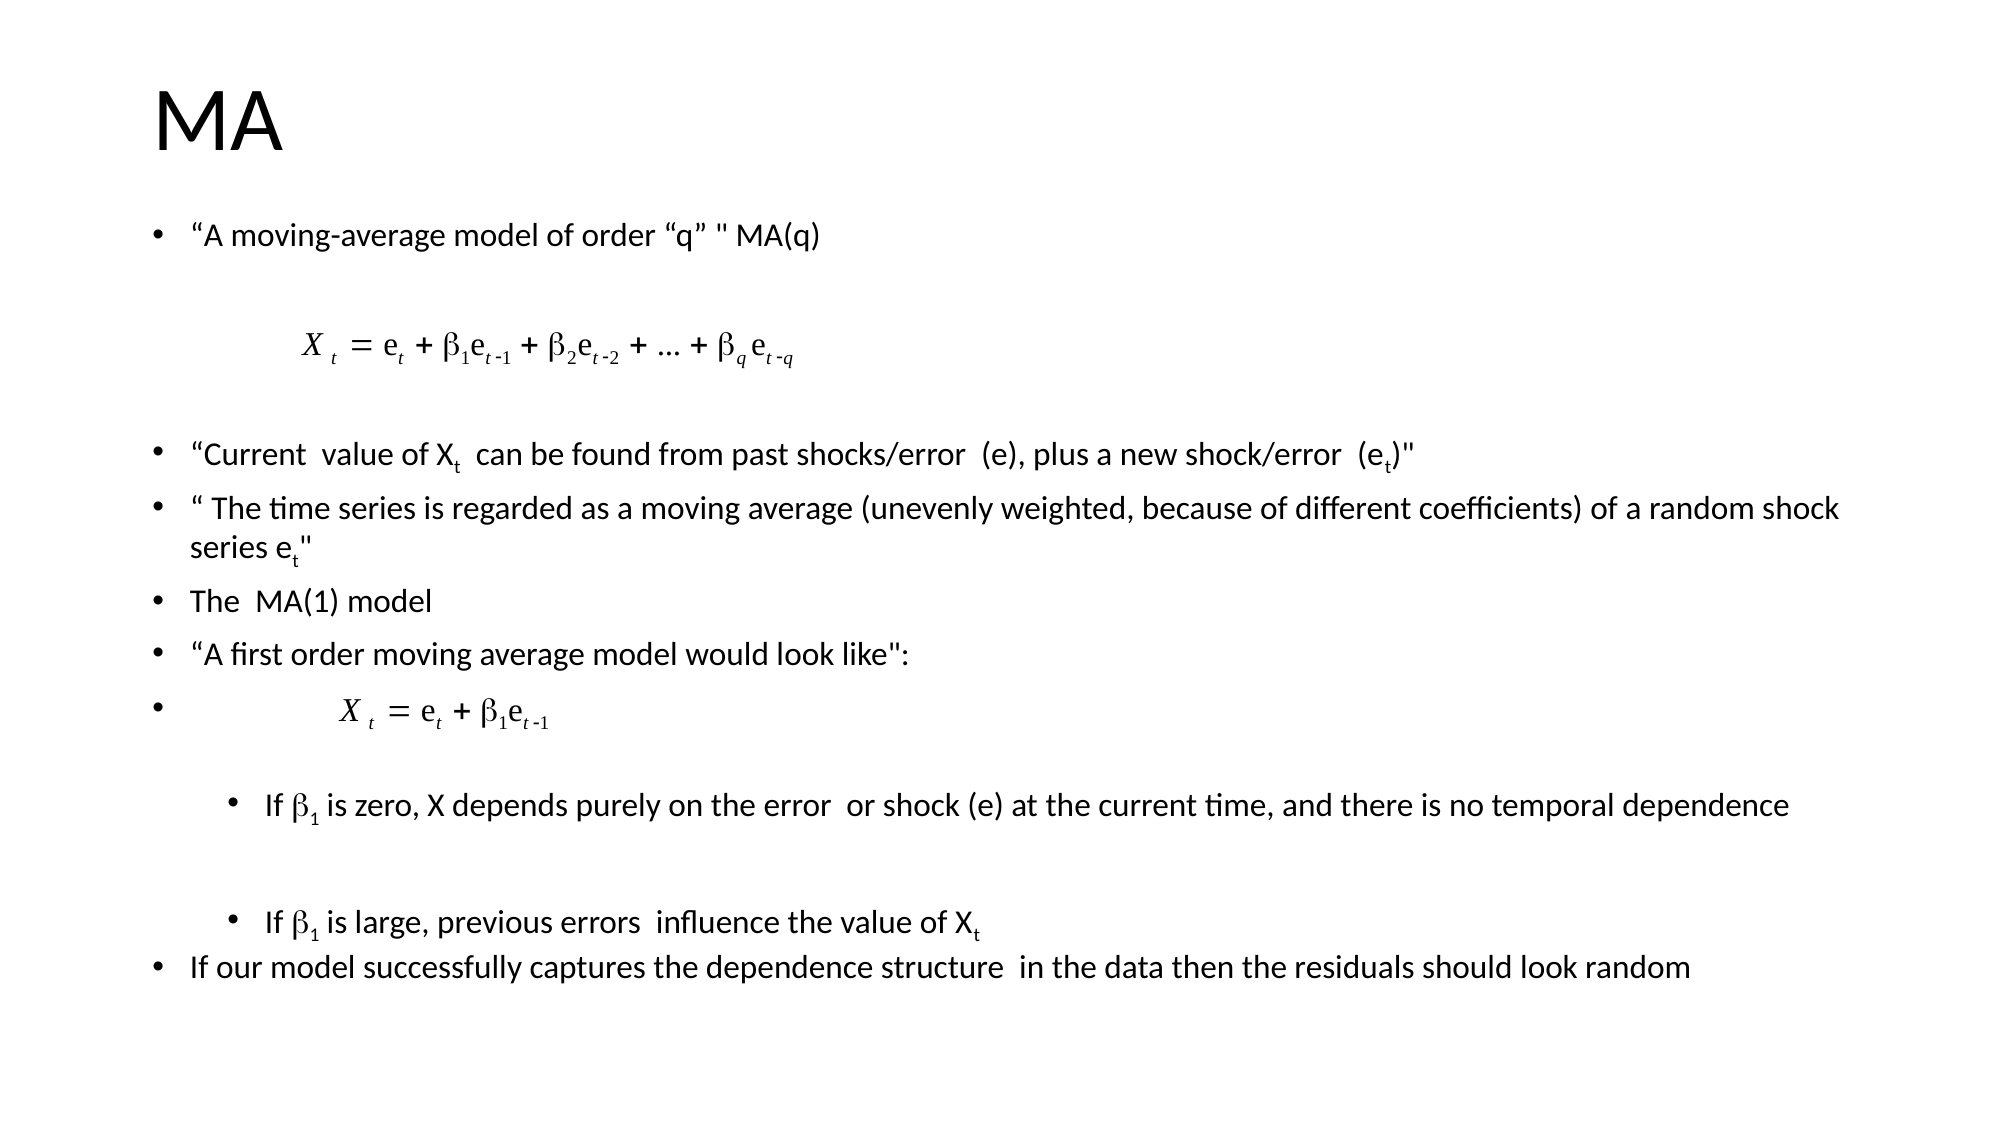

# MA
“A moving-average model of order “q” " MA(q)

	X t  = et  + β1et −1 + β2et −2 + ... + βq et −q

“Current  value of Xt  can be found from past shocks/error  (e), plus a new shock/error  (et)"
“ The time series is regarded as a moving average (unevenly weighted, because of different coefficients) of a random shock series et"
The  MA(1) model
“A first order moving average model would look like":
	X t  = et  + β1et −1
If β1 is zero, X depends purely on the error  or shock (e) at the current time, and there is no temporal dependence

If β1 is large, previous errors  influence the value of Xt
If our model successfully captures the dependence structure  in the data then the residuals should look random